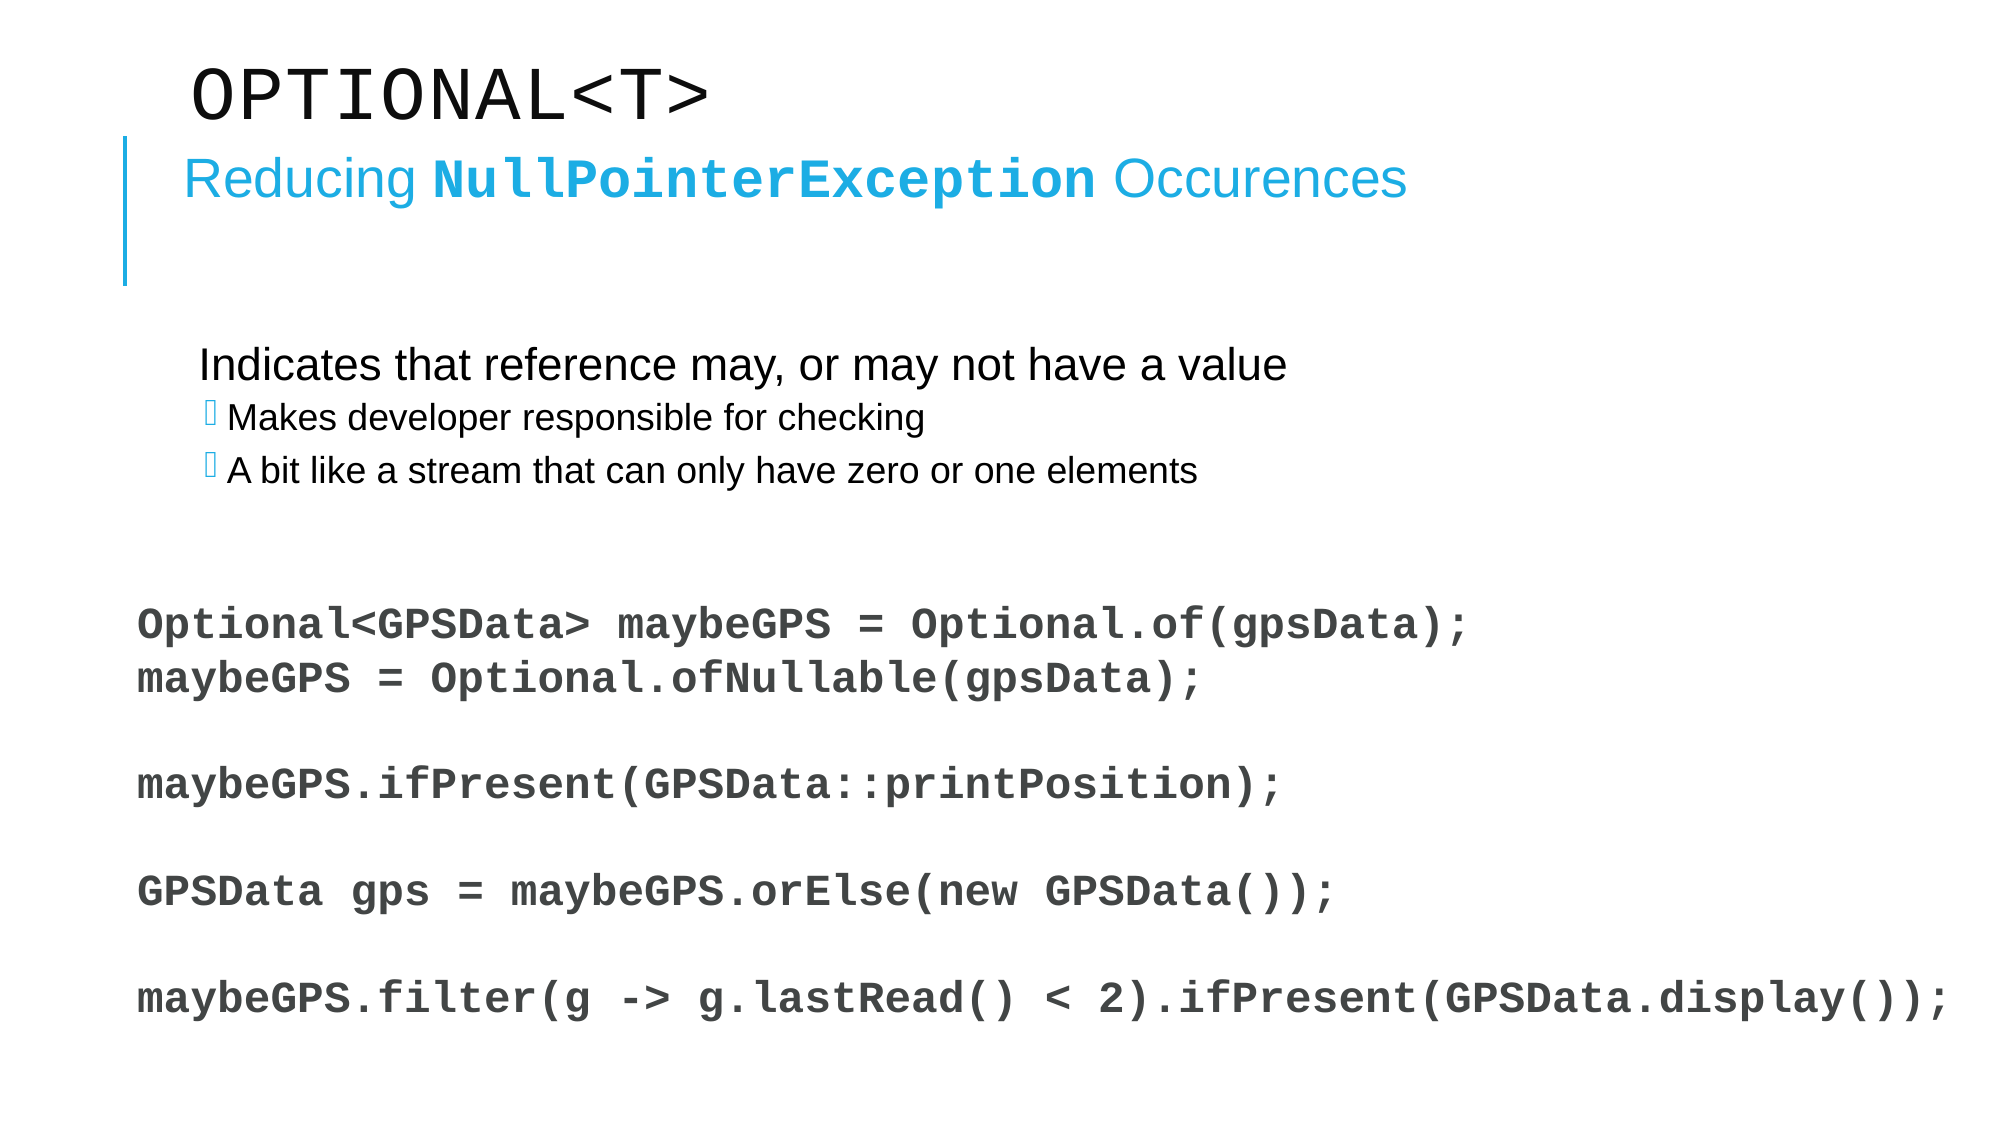

# Optional<T>
Reducing NullPointerException Occurences
Indicates that reference may, or may not have a value
Makes developer responsible for checking
A bit like a stream that can only have zero or one elements

Optional<GPSData> maybeGPS = Optional.of(gpsData);
maybeGPS = Optional.ofNullable(gpsData);

maybeGPS.ifPresent(GPSData::printPosition);

GPSData gps = maybeGPS.orElse(new GPSData());

maybeGPS.filter(g -> g.lastRead() < 2).ifPresent(GPSData.display());